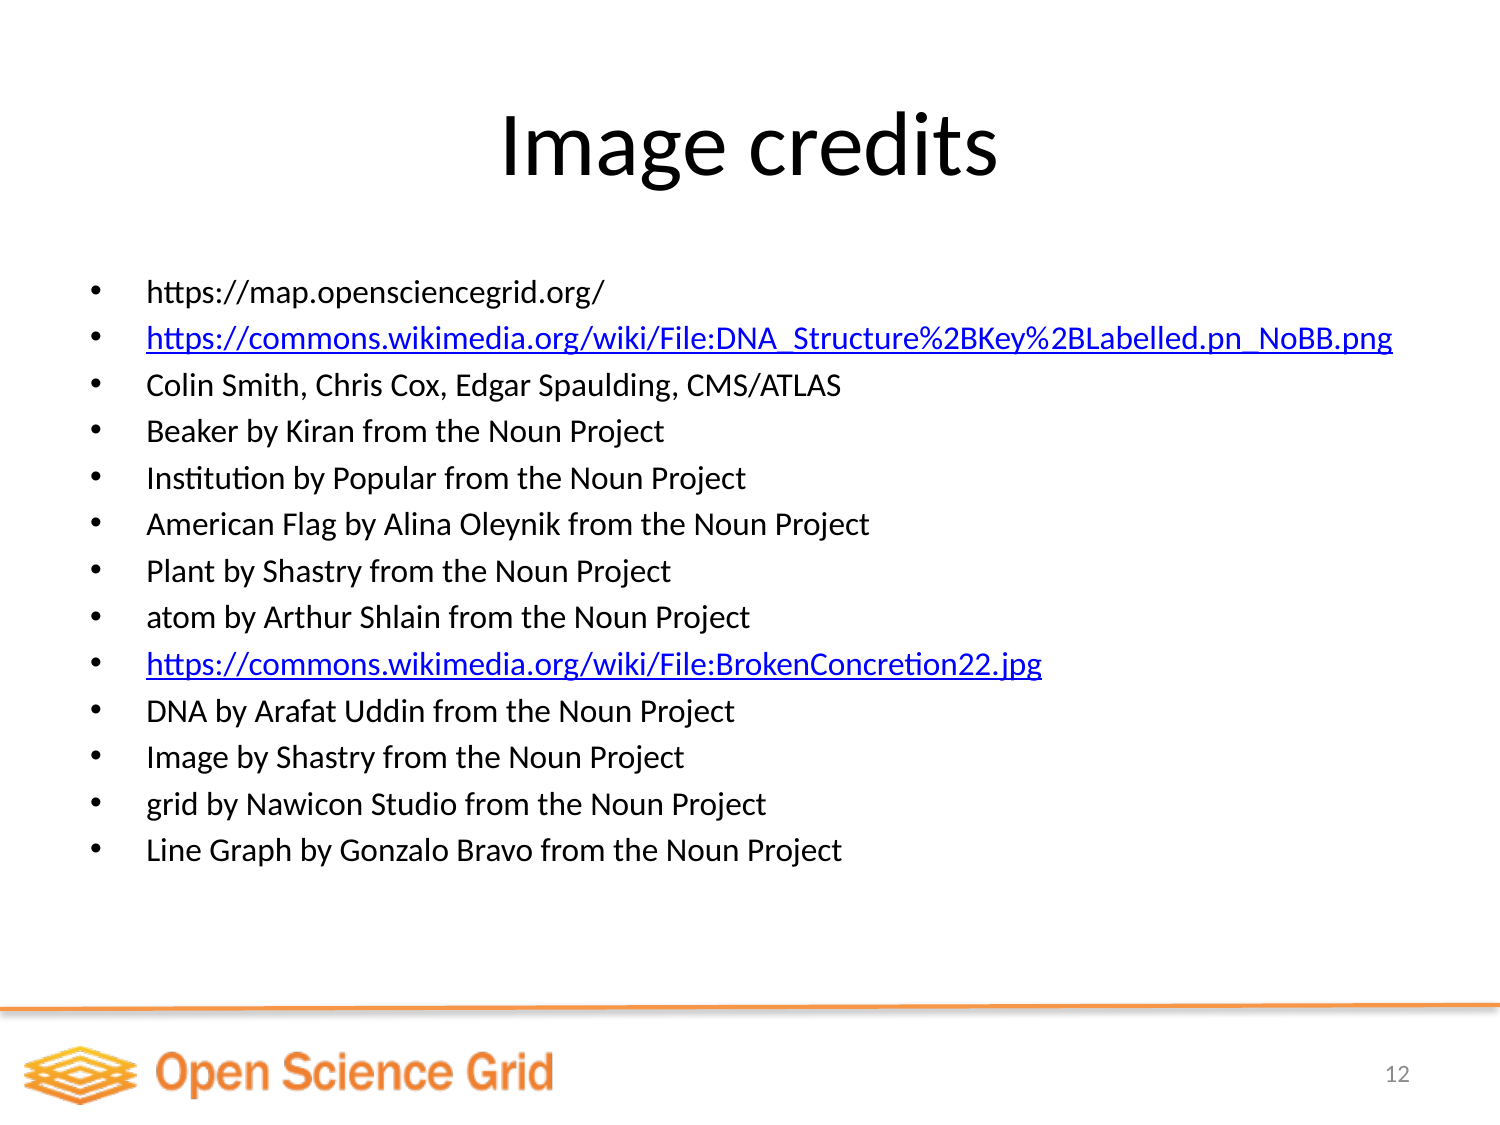

# Image credits
https://map.opensciencegrid.org/
https://commons.wikimedia.org/wiki/File:DNA_Structure%2BKey%2BLabelled.pn_NoBB.png
Colin Smith, Chris Cox, Edgar Spaulding, CMS/ATLAS
Beaker by Kiran from the Noun Project
Institution by Popular from the Noun Project
American Flag by Alina Oleynik from the Noun Project
Plant by Shastry from the Noun Project
atom by Arthur Shlain from the Noun Project
https://commons.wikimedia.org/wiki/File:BrokenConcretion22.jpg
DNA by Arafat Uddin from the Noun Project
Image by Shastry from the Noun Project
grid by Nawicon Studio from the Noun Project
Line Graph by Gonzalo Bravo from the Noun Project
12